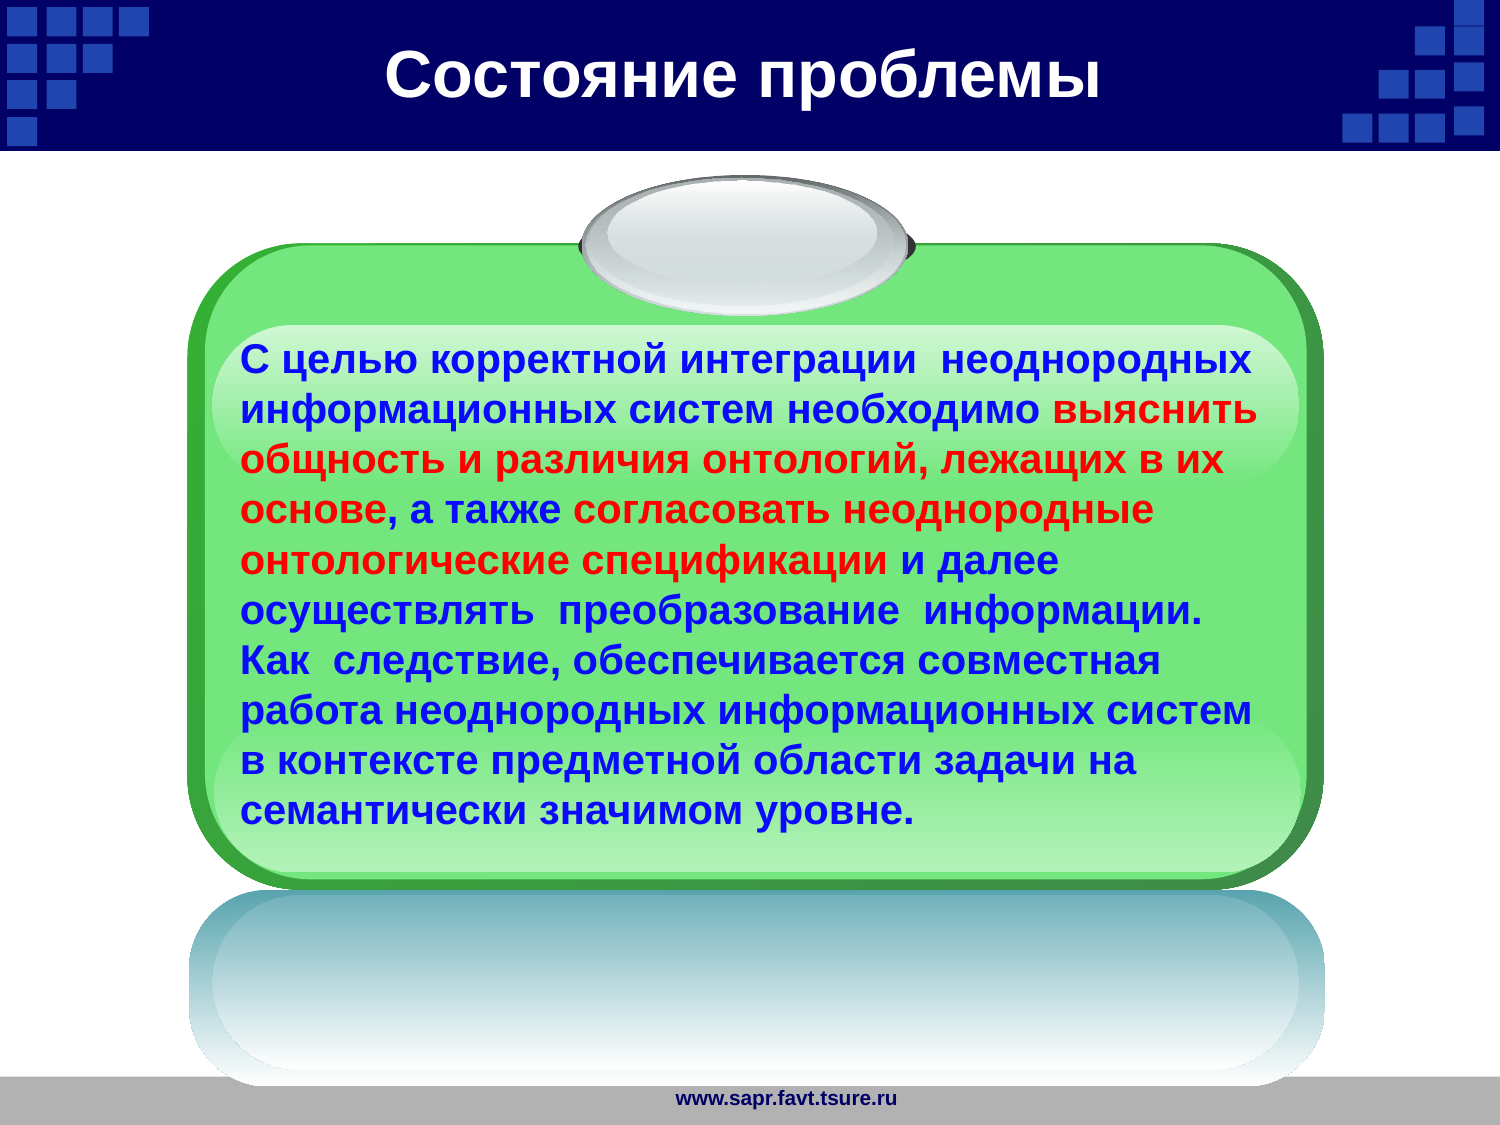

Состояние проблемы

С целью корректной интеграции  неоднородных  информационных систем необходимо выяснить общность и различия онтологий, лежащих в их
основе, а также согласовать неоднородные онтологические спецификации и далее  осуществлять  преобразование  информации.  Как  следствие, обеспечивается совместная работа неоднородных информационных систем в контексте предметной области задачи на семантически значимом уровне.
www.sapr.favt.tsure.ru